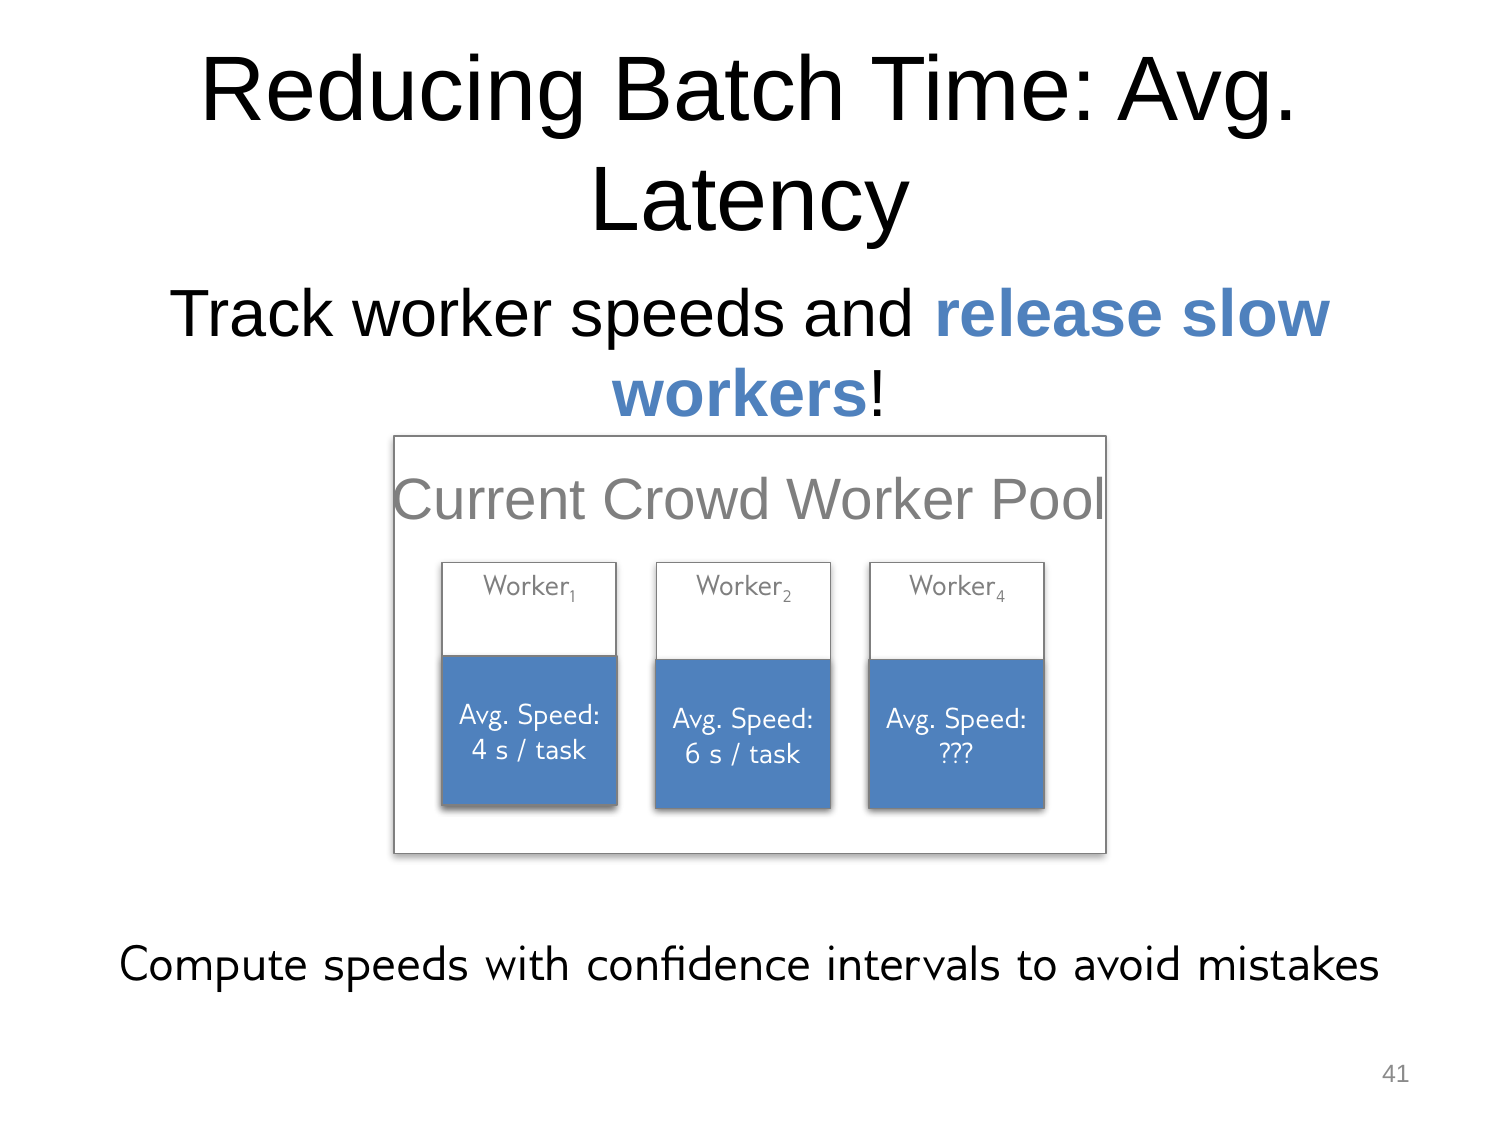

# Reducing Batch Time: Avg. Latency
Track worker speeds and release slow workers!

Current Crowd Worker Pool
Worker1
Worker2
Worker4
Avg. Speed:
4 s / task
Avg. Speed:
6 s / task
Avg. Speed:
???
Compute speeds with confidence intervals to avoid mistakes
41